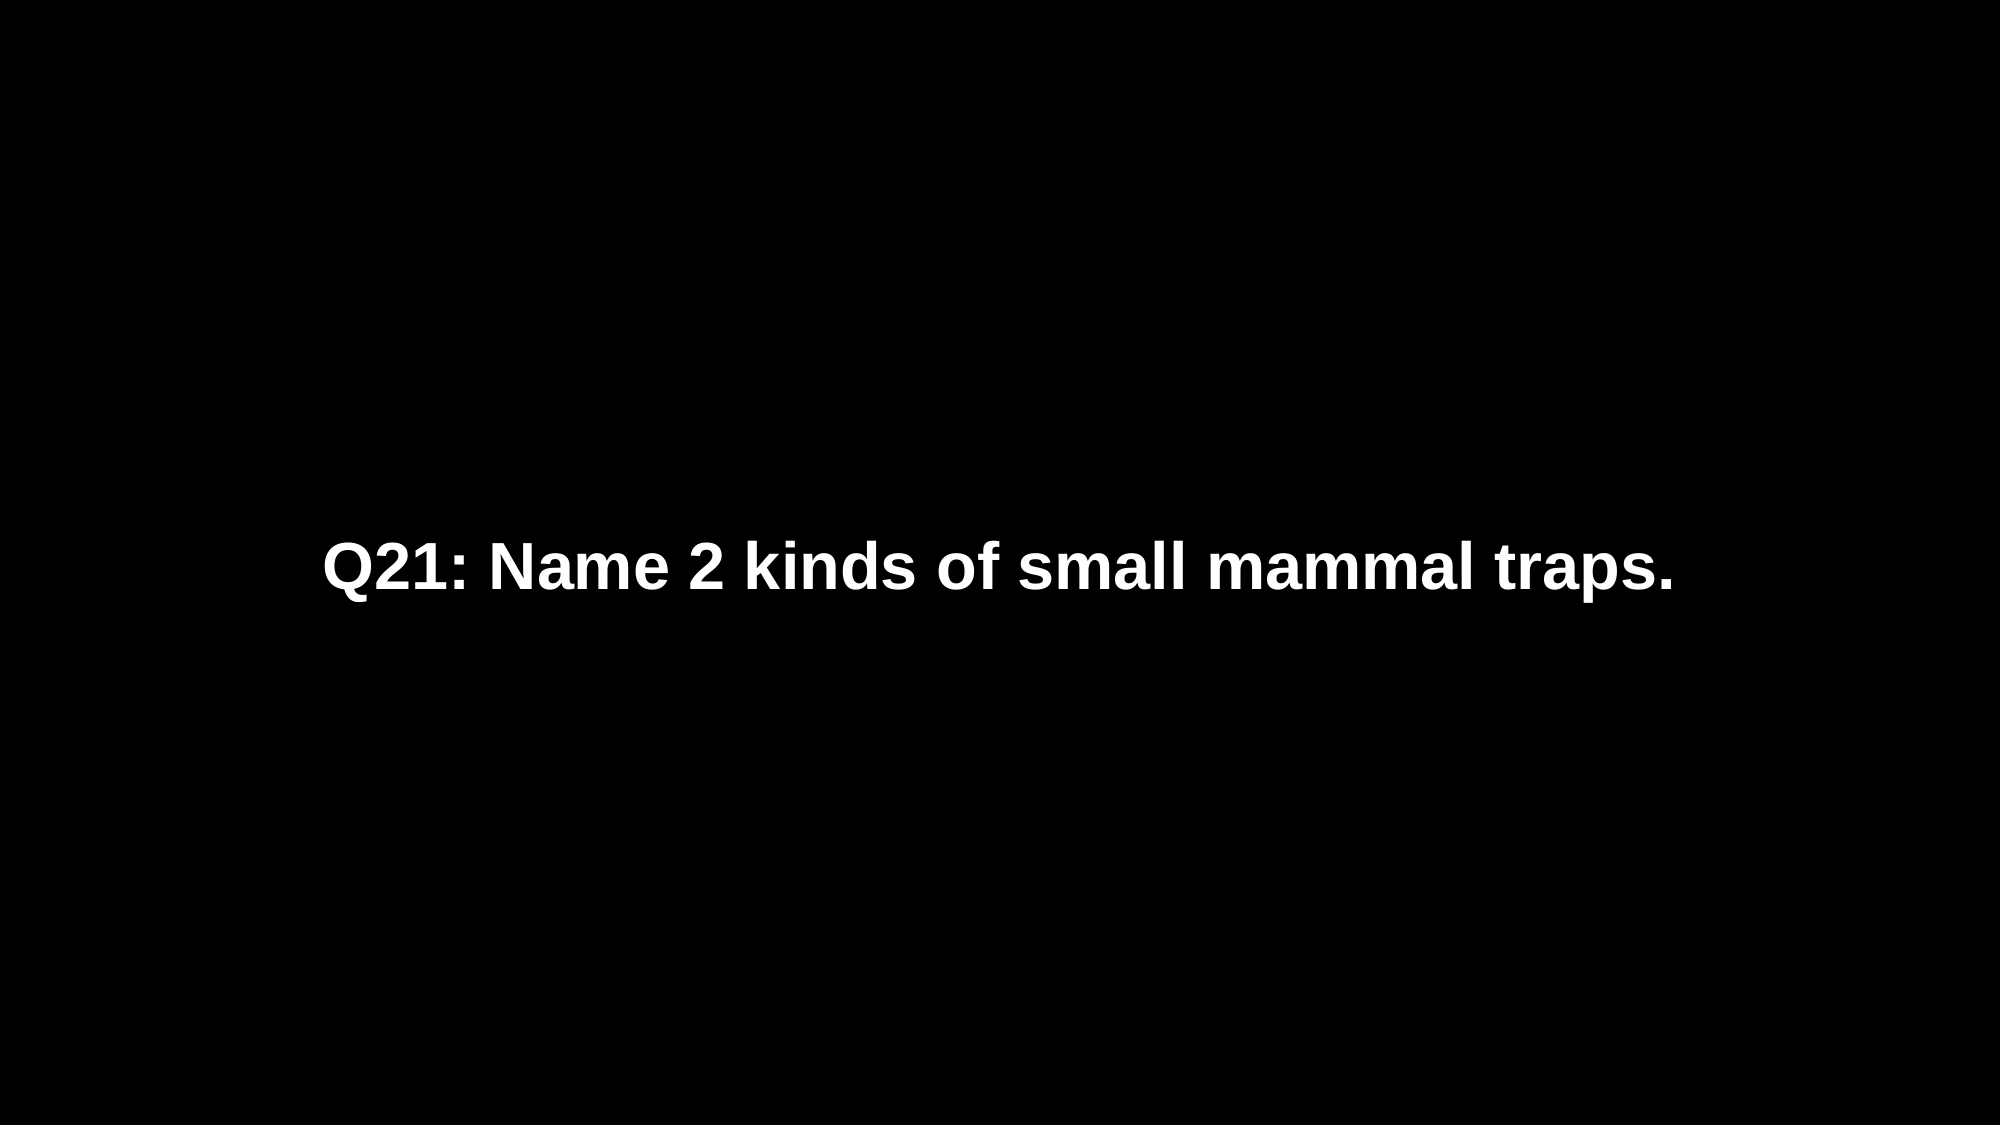

Q21: Name 2 kinds of small mammal traps.